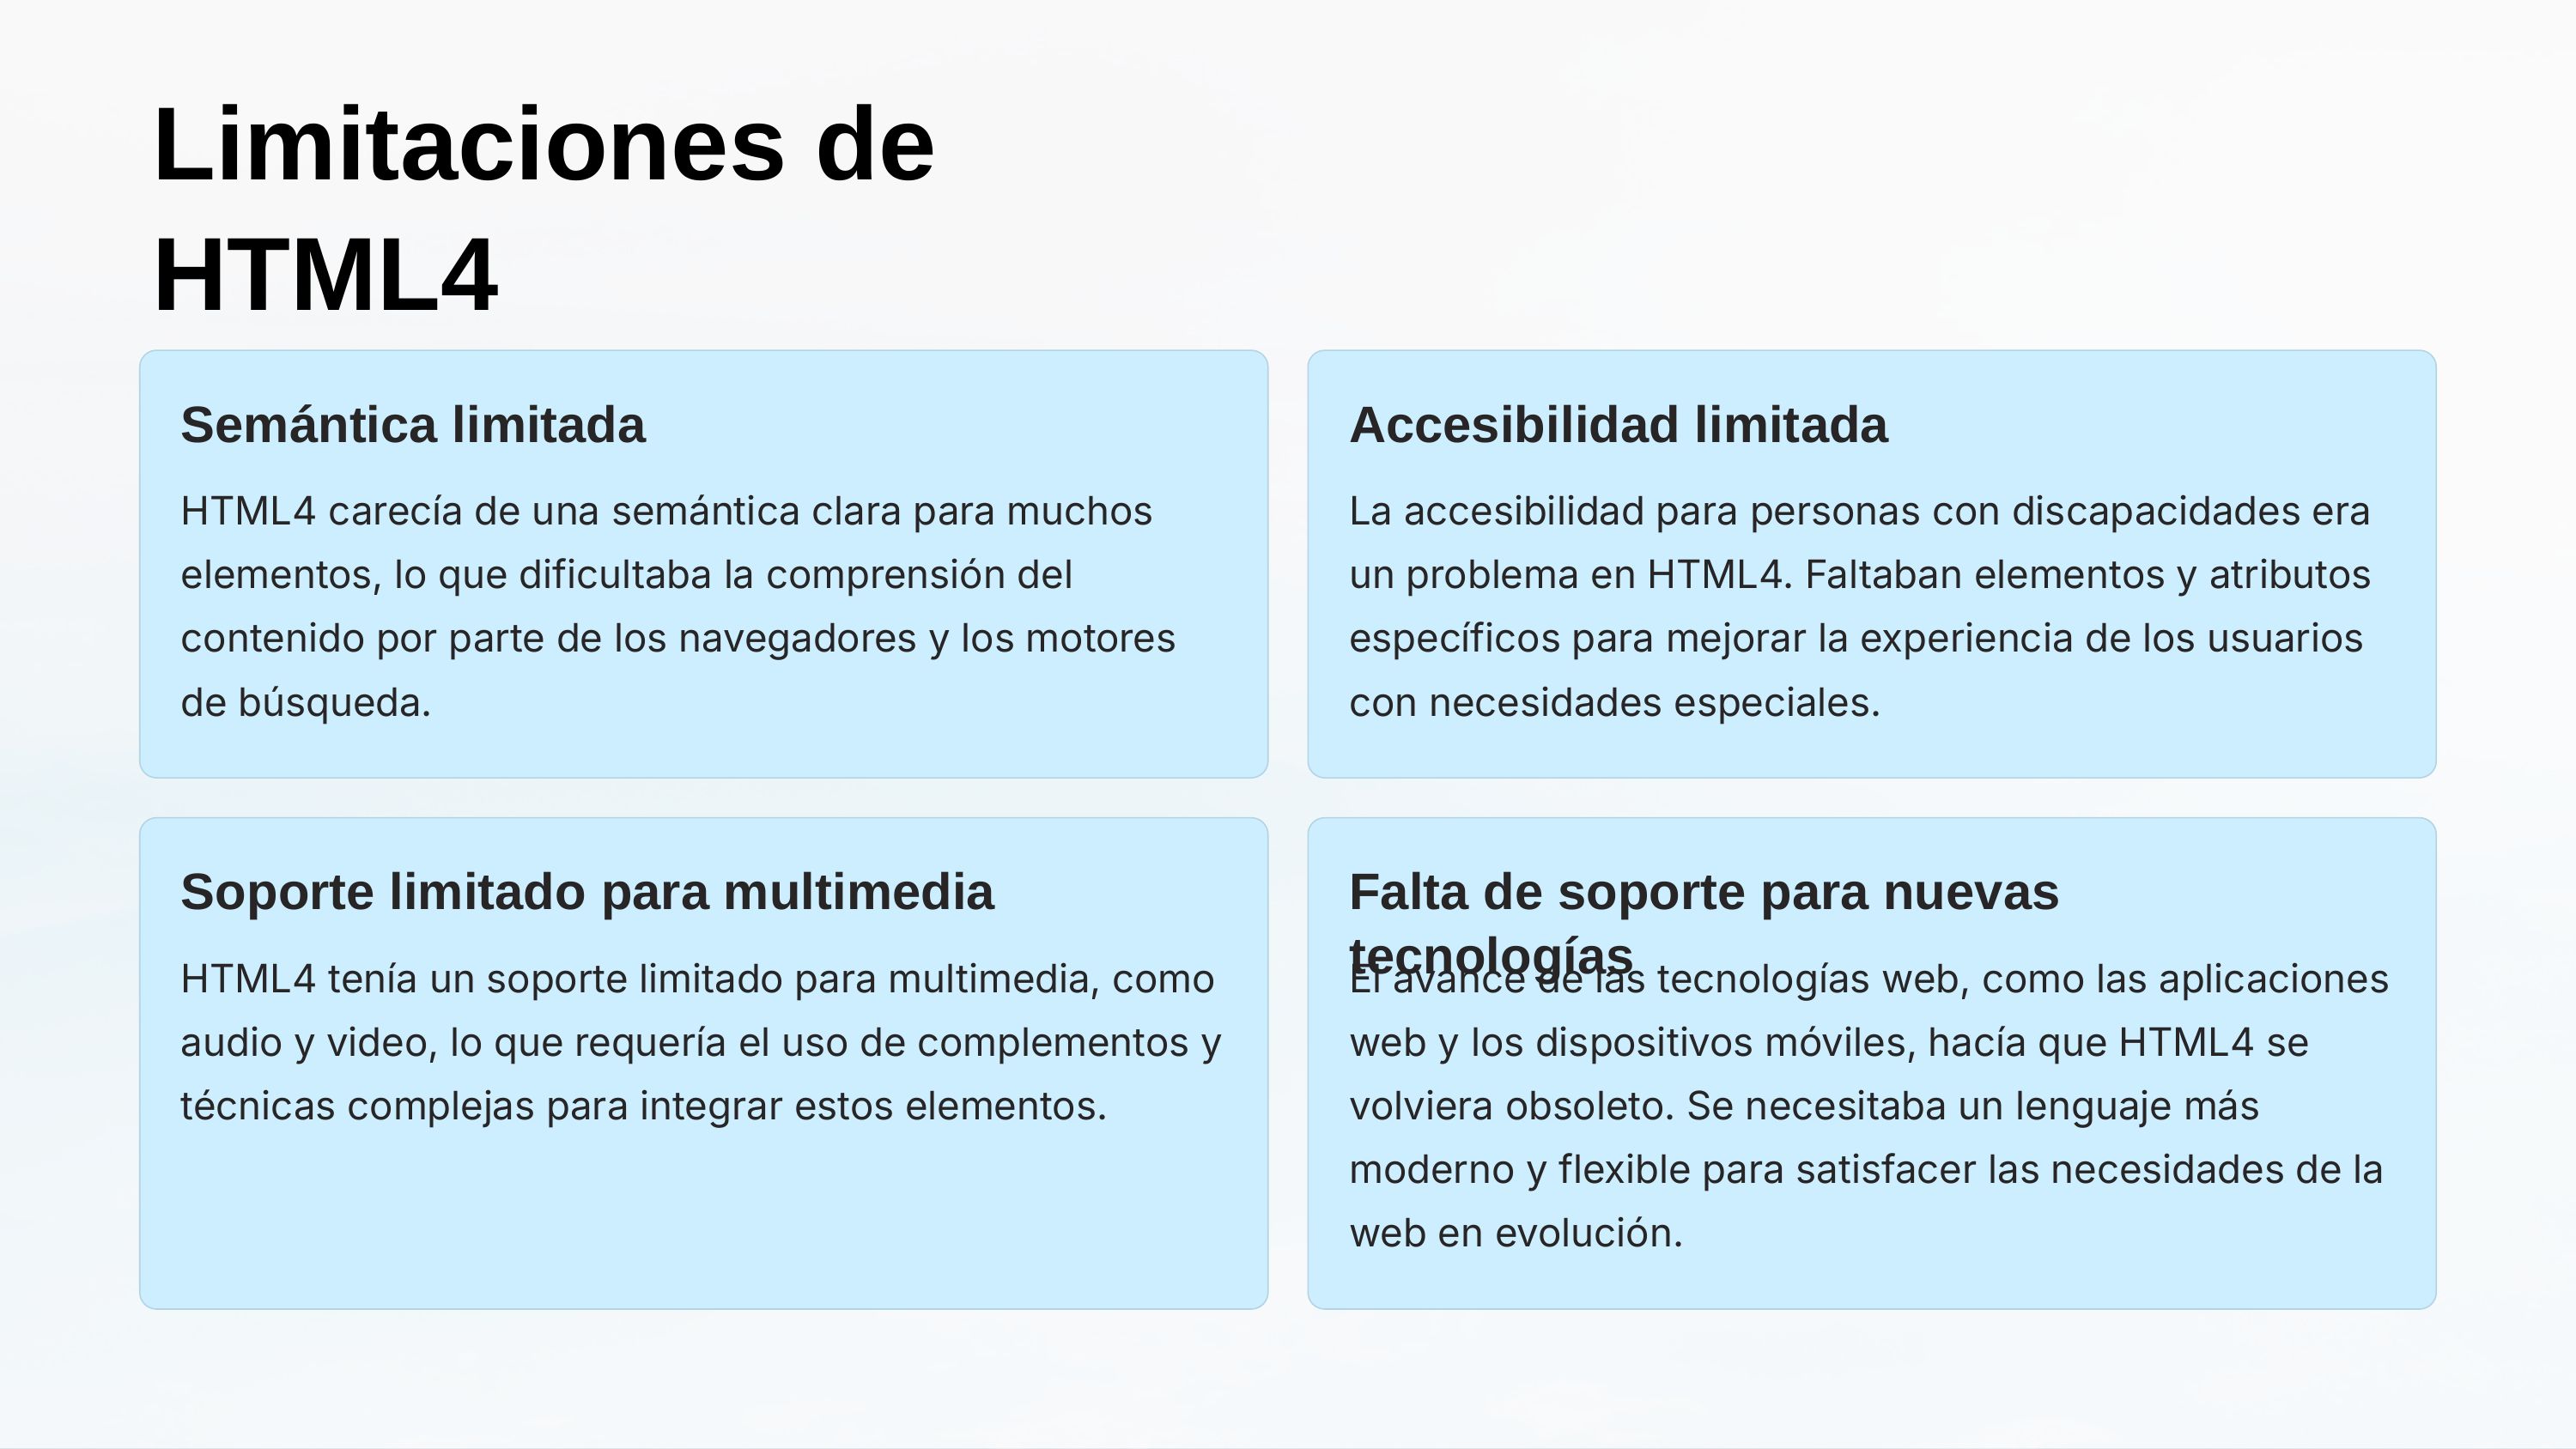

Limitaciones de HTML4

Semántica limitada
Accesibilidad limitada
HTML4 carecía de una semántica clara para muchos elementos, lo que dificultaba la comprensión del contenido por parte de los navegadores y los motores de búsqueda.
La accesibilidad para personas con discapacidades era un problema en HTML4. Faltaban elementos y atributos específicos para mejorar la experiencia de los usuarios con necesidades especiales.

Soporte limitado para multimedia
Falta de soporte para nuevas tecnologías
HTML4 tenía un soporte limitado para multimedia, como audio y video, lo que requería el uso de complementos y técnicas complejas para integrar estos elementos.
El avance de las tecnologías web, como las aplicaciones web y los dispositivos móviles, hacía que HTML4 se volviera obsoleto. Se necesitaba un lenguaje más moderno y flexible para satisfacer las necesidades de la web en evolución.